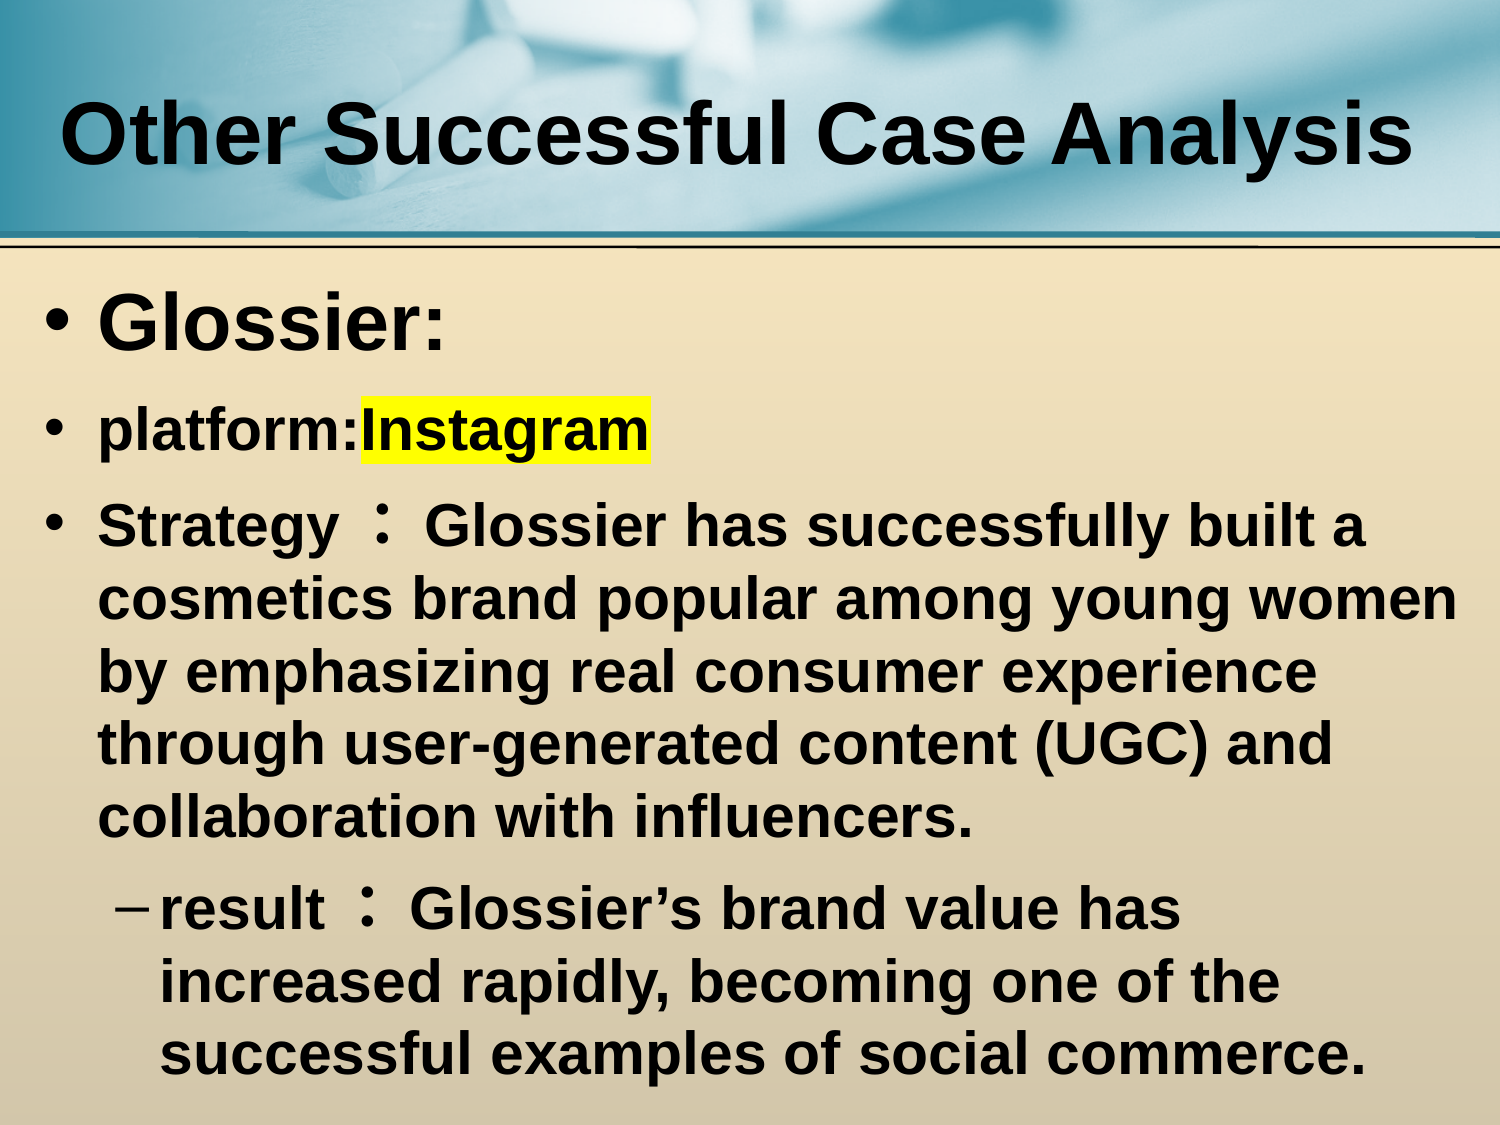

# Other Successful Case Analysis
Glossier:
platform:Instagram
Strategy：Glossier has successfully built a cosmetics brand popular among young women by emphasizing real consumer experience through user-generated content (UGC) and collaboration with influencers.
result：Glossier’s brand value has increased rapidly, becoming one of the successful examples of social commerce.